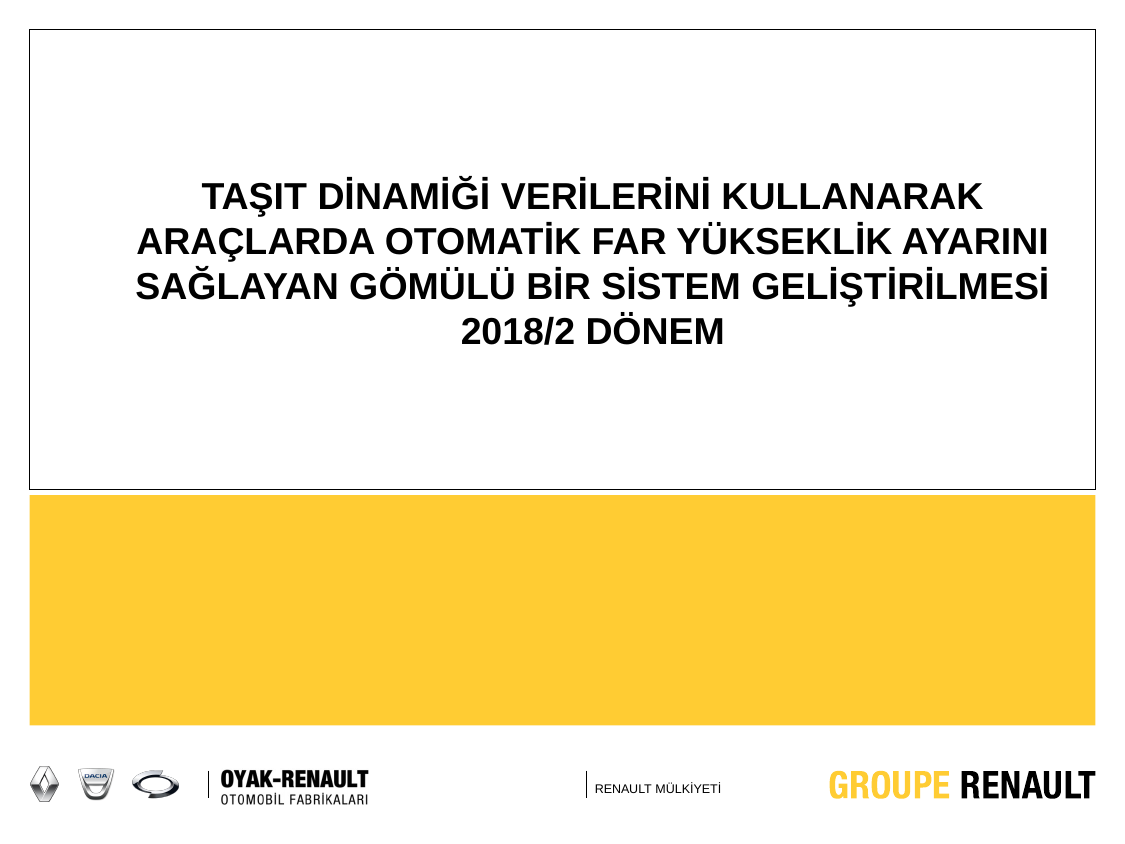

# TAŞIT DİNAMİĞİ VERİLERİNİ KULLANARAK ARAÇLARDA OTOMATİK FAR YÜKSEKLİK AYARINI SAĞLAYAN GÖMÜLÜ BİR SİSTEM GELİŞTİRİLMESİ 2018/2 Dönem